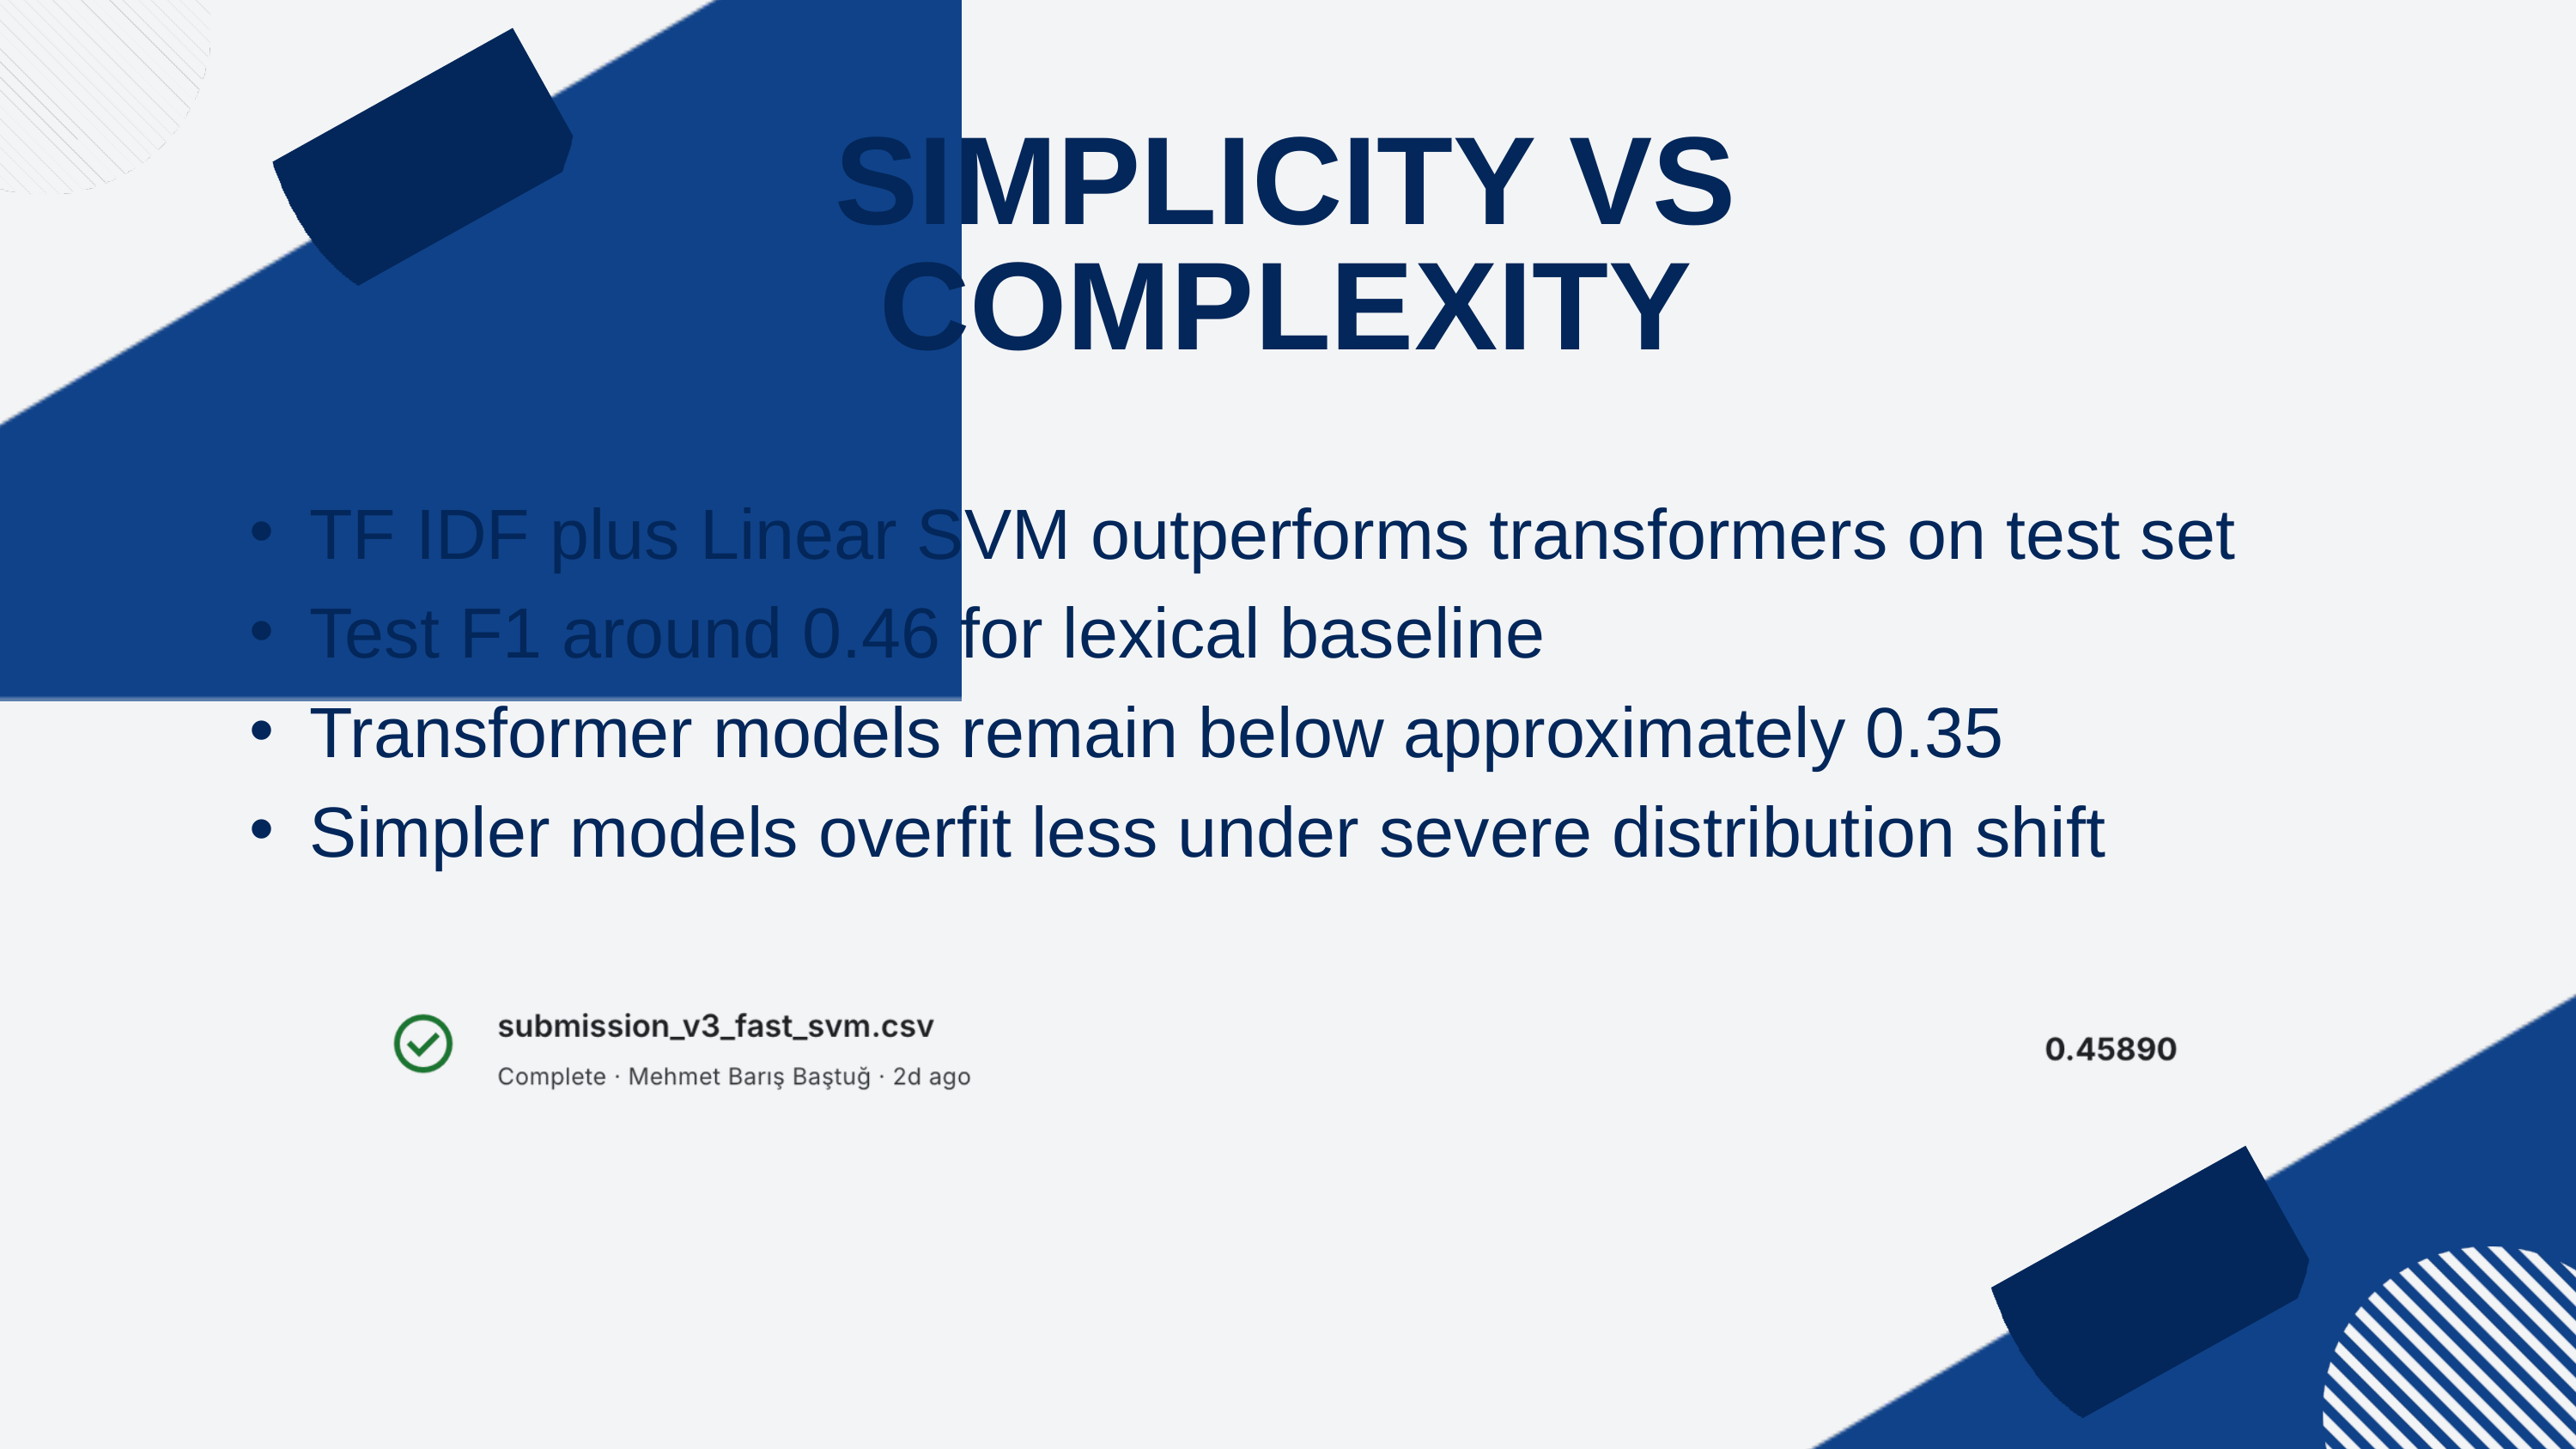

SIMPLICITY VS COMPLEXITY
TF IDF plus Linear SVM outperforms transformers on test set
Test F1 around 0.46 for lexical baseline
Transformer models remain below approximately 0.35
Simpler models overfit less under severe distribution shift